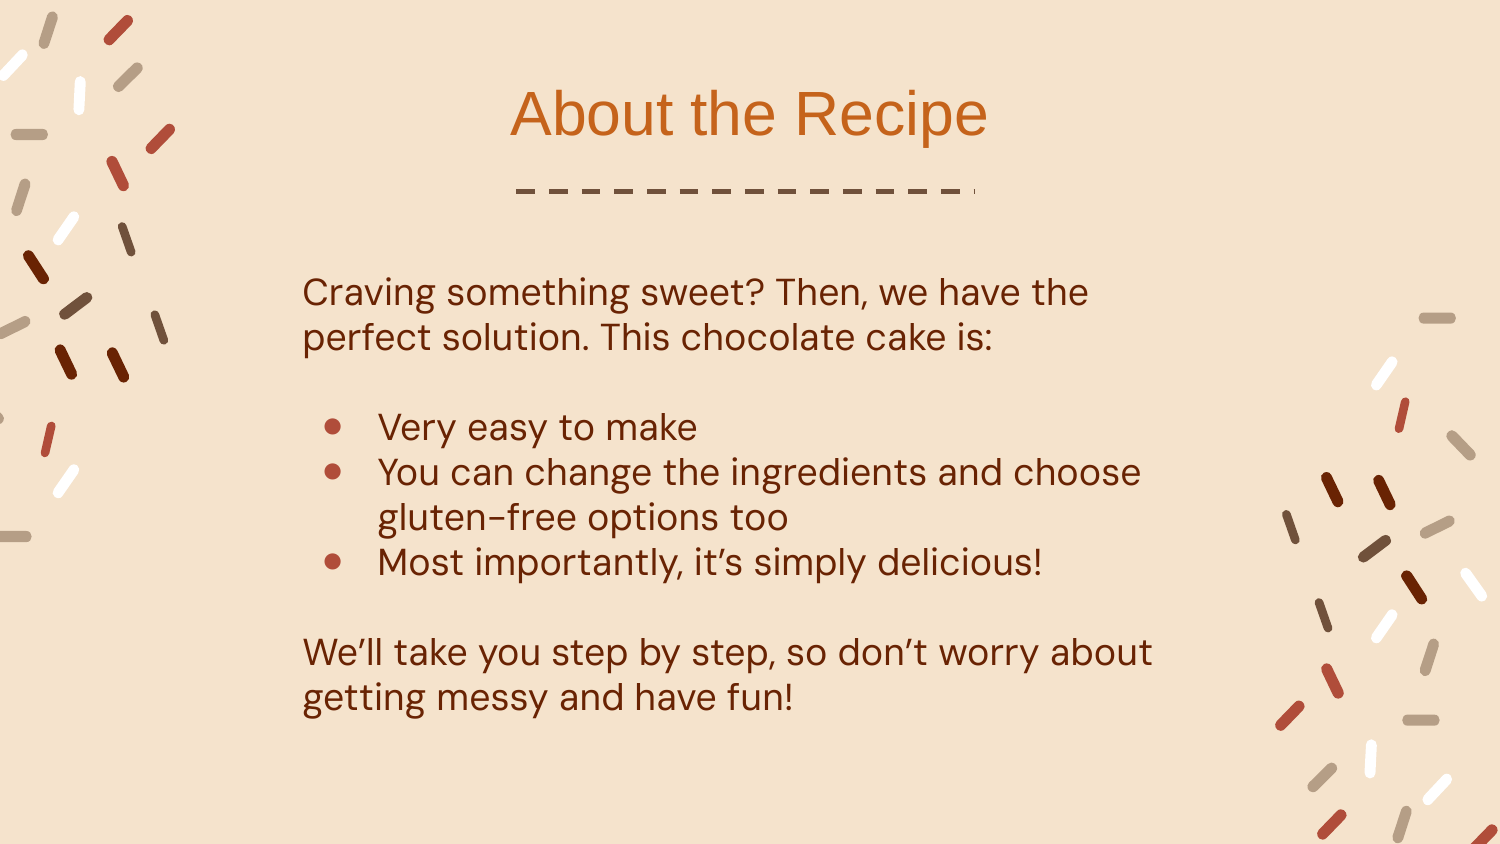

# About the Recipe
Craving something sweet? Then, we have the perfect solution. This chocolate cake is:
Very easy to make
You can change the ingredients and choose gluten-free options too
Most importantly, it’s simply delicious!

We’ll take you step by step, so don’t worry about getting messy and have fun!